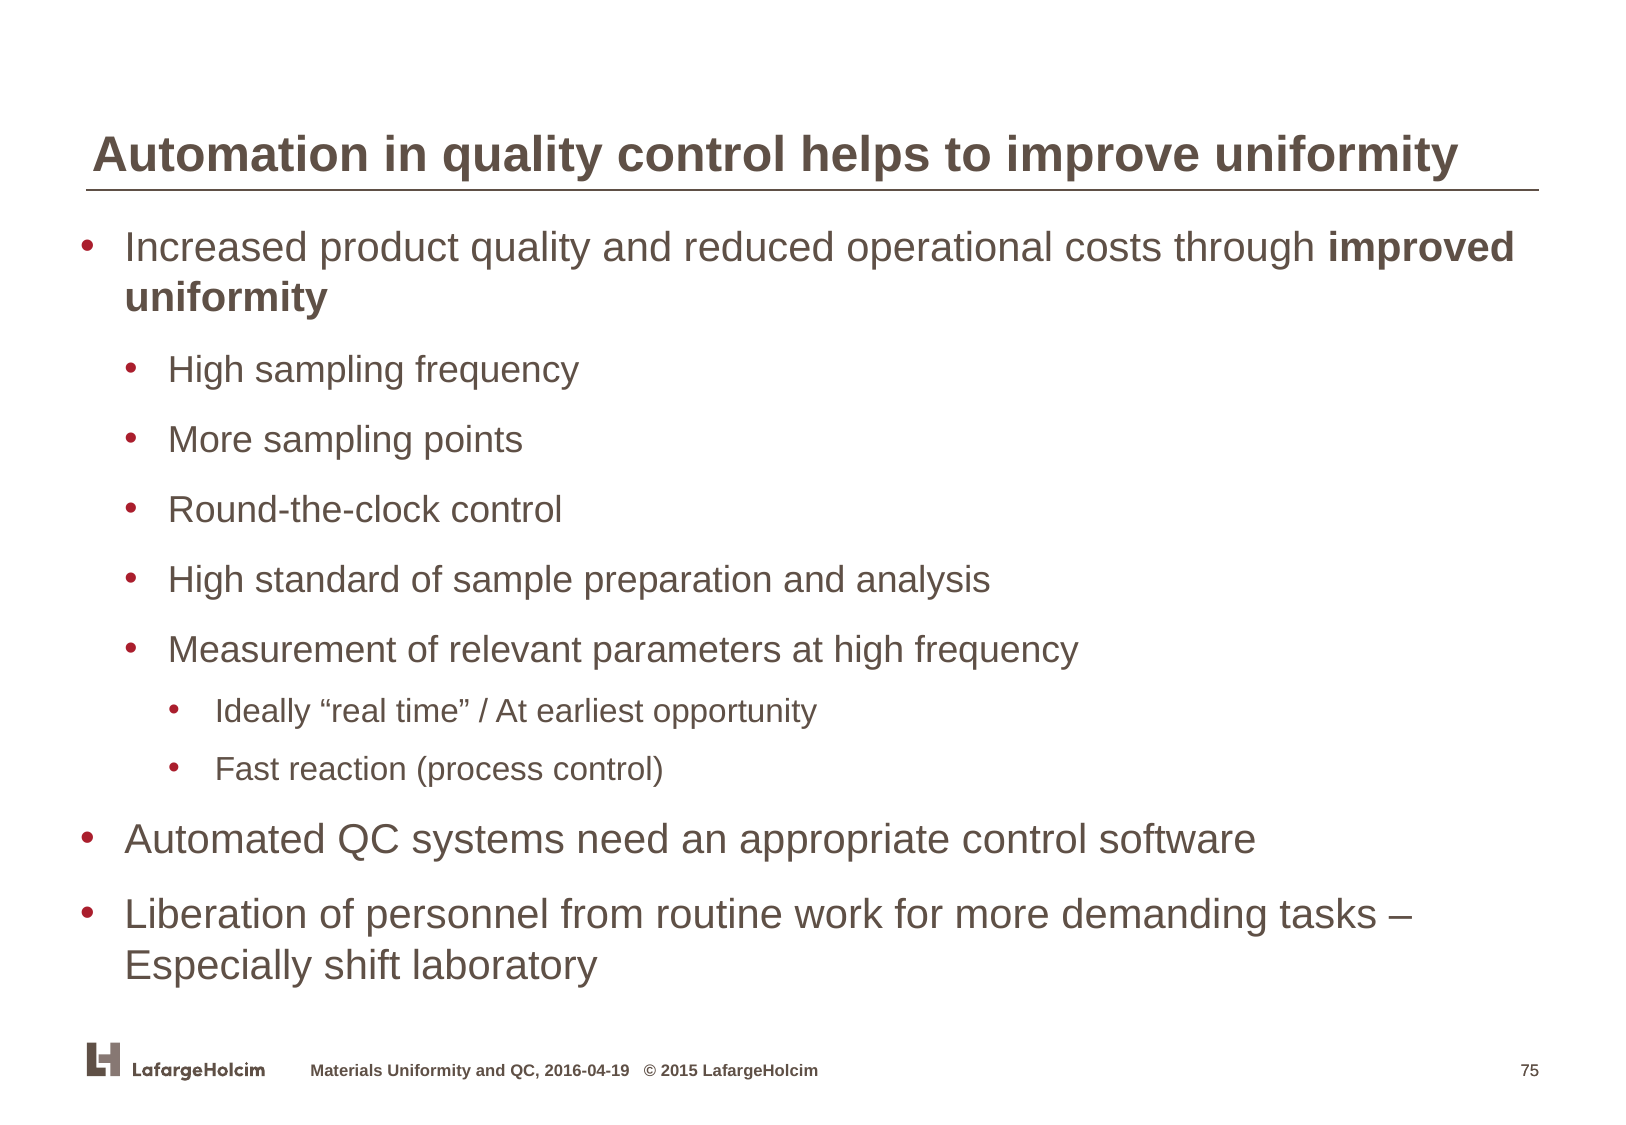

Automation in quality control helps to improve uniformity
Increased product quality and reduced operational costs through improved uniformity
High sampling frequency
More sampling points
Round-the-clock control
High standard of sample preparation and analysis
Measurement of relevant parameters at high frequency
Ideally “real time” / At earliest opportunity
Fast reaction (process control)
Automated QC systems need an appropriate control software
Liberation of personnel from routine work for more demanding tasks – Especially shift laboratory
Materials Uniformity and QC, 2016-04-19   © 2015 LafargeHolcim
75
75